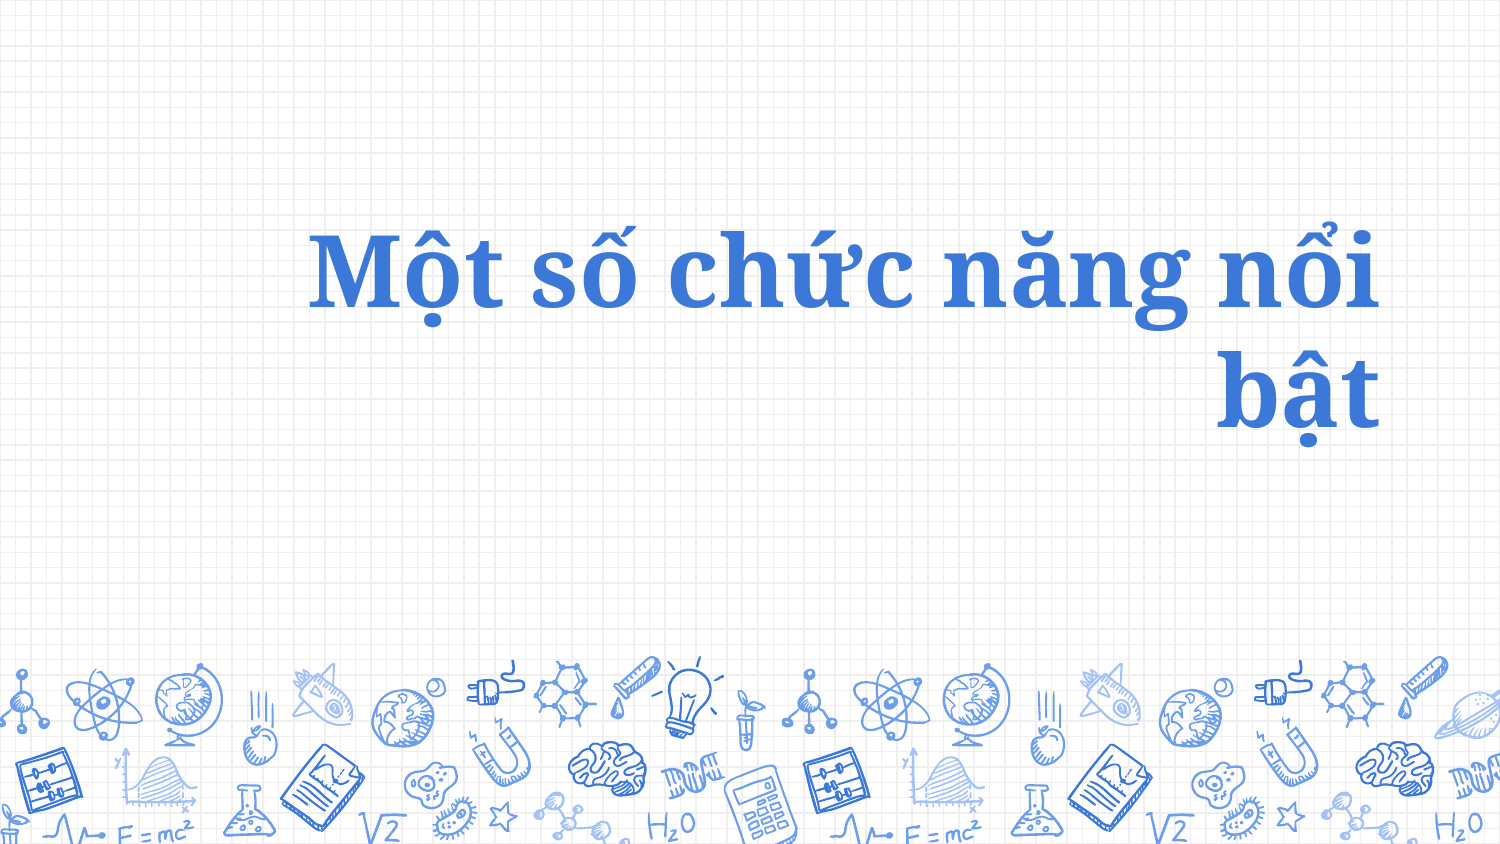

# Một số chức năng nổi bật